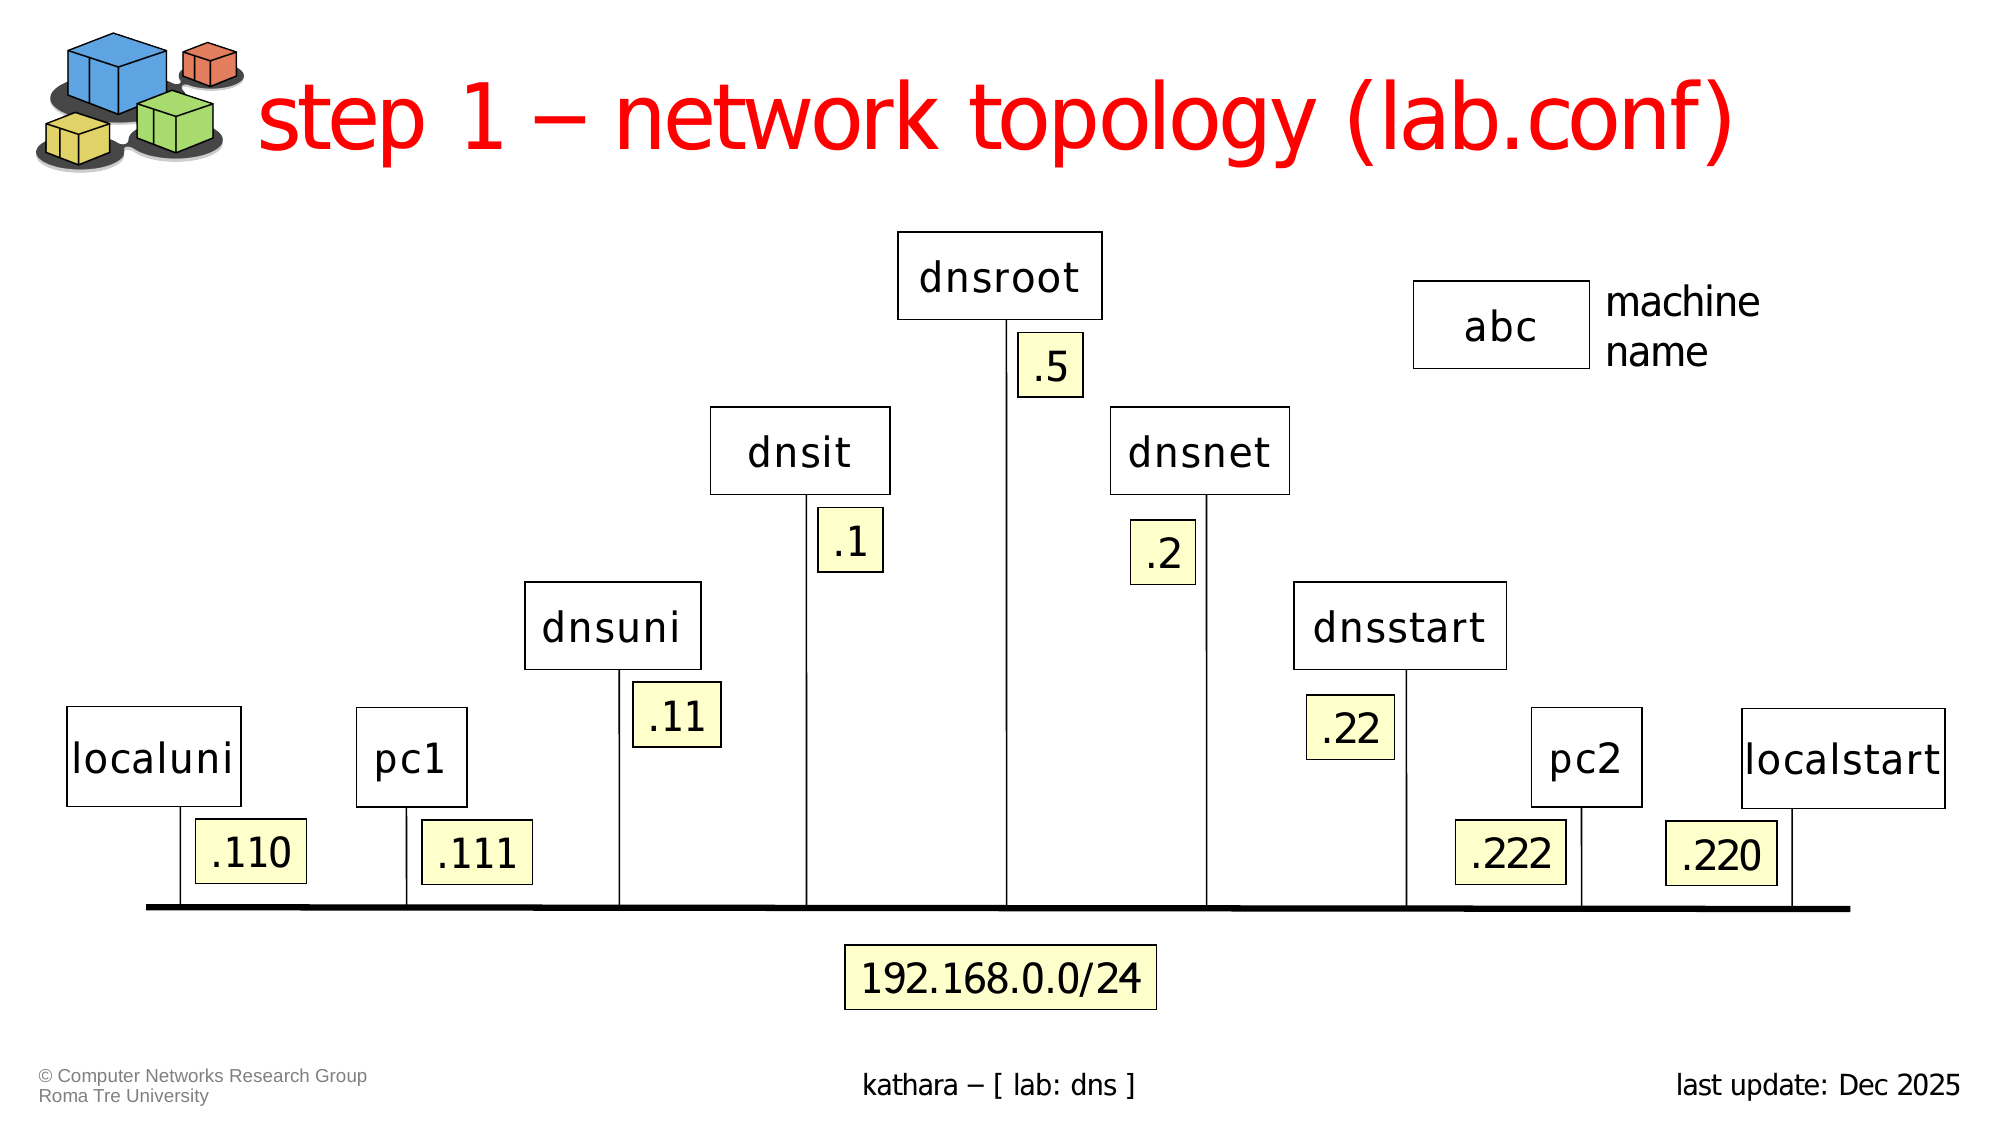

# step 1 – network topology (lab.conf)
dnsroot
machine name
abc

.5
dnsit
dnsnet

.1
.2
dnsuni
dnsstart

.11
.22
localuni
pc1
pc2
localstart

.110
.111
.222
.220

192.168.0.0/24
kathara – [ lab: dns ]
last update: Dec 2025